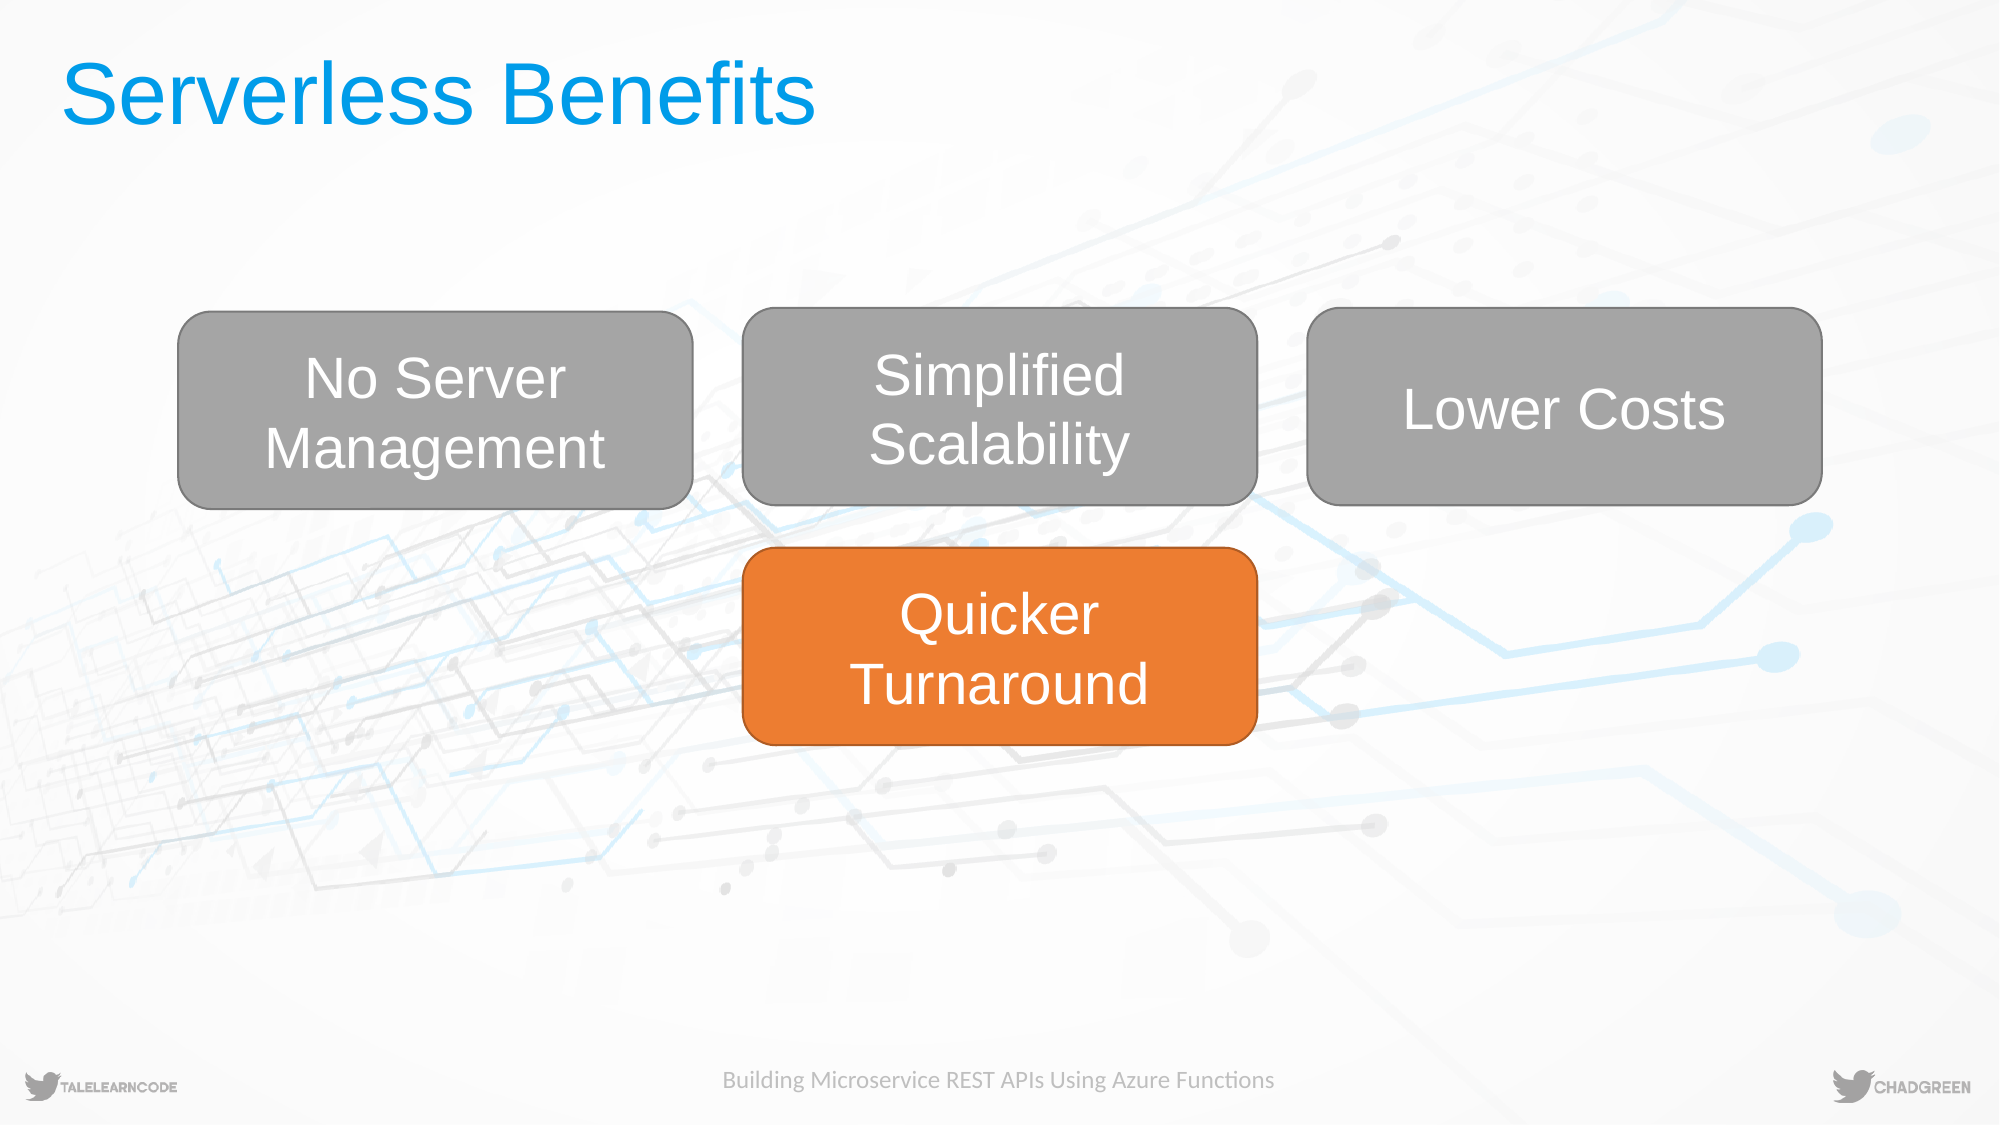

# Serverless Benefits
Lower Costs
Simplified Scalability
No Server Management
Quicker Turnaround